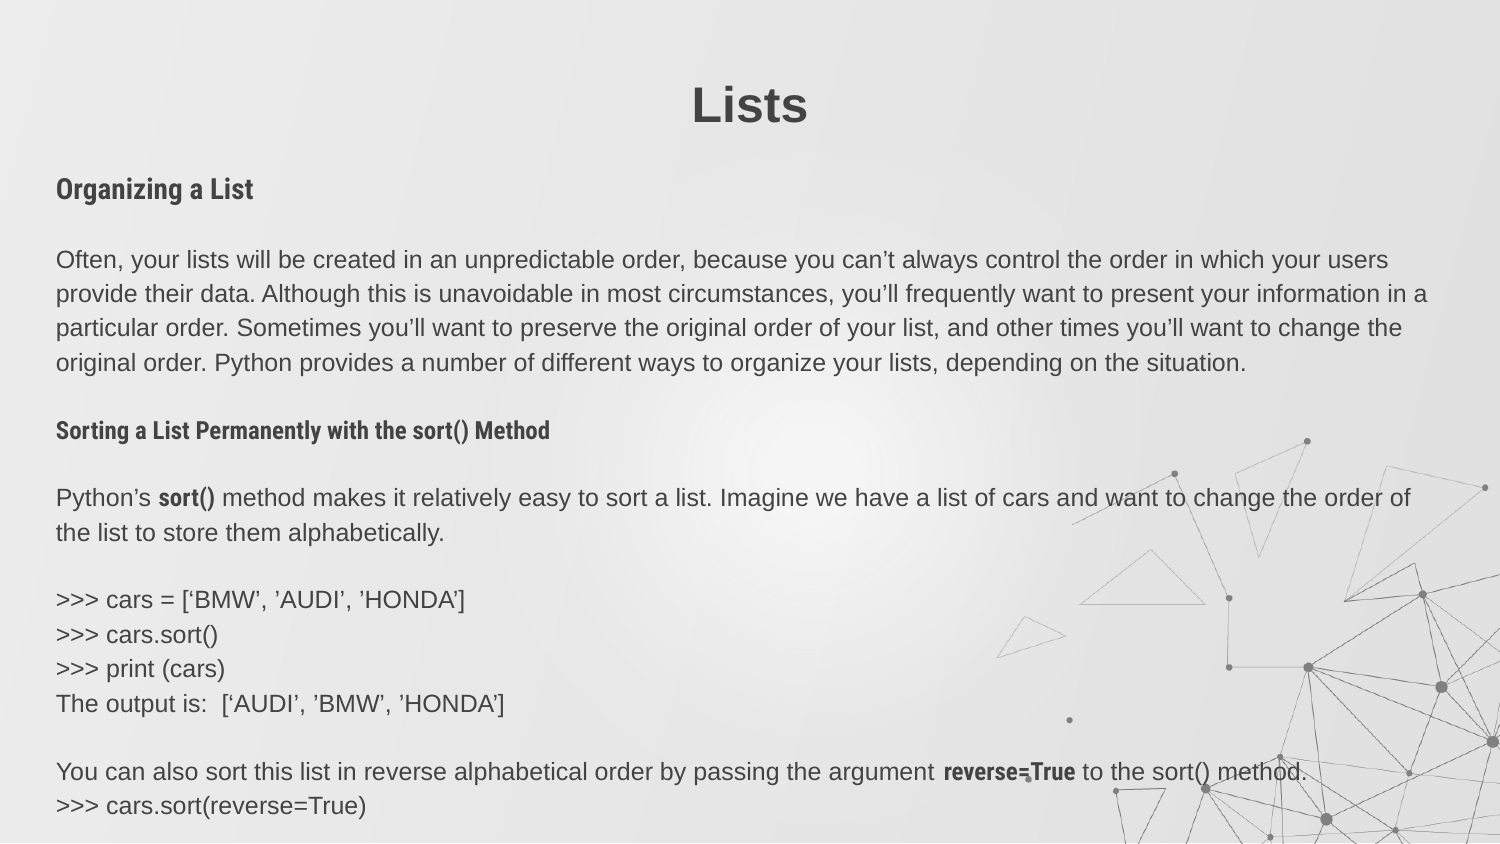

# Lists
Organizing a List
Often, your lists will be created in an unpredictable order, because you can’t always control the order in which your users provide their data. Although this is unavoidable in most circumstances, you’ll frequently want to present your information in a particular order. Sometimes you’ll want to preserve the original order of your list, and other times you’ll want to change the original order. Python provides a number of different ways to organize your lists, depending on the situation.
Sorting a List Permanently with the sort() Method
Python’s sort() method makes it relatively easy to sort a list. Imagine we have a list of cars and want to change the order of the list to store them alphabetically.
>>> cars = [‘BMW’, ’AUDI’, ’HONDA’]
>>> cars.sort()
>>> print (cars)
The output is:  [‘AUDI’, ’BMW’, ’HONDA’]
You can also sort this list in reverse alphabetical order by passing the argument reverse=True to the sort() method.
>>> cars.sort(reverse=True)